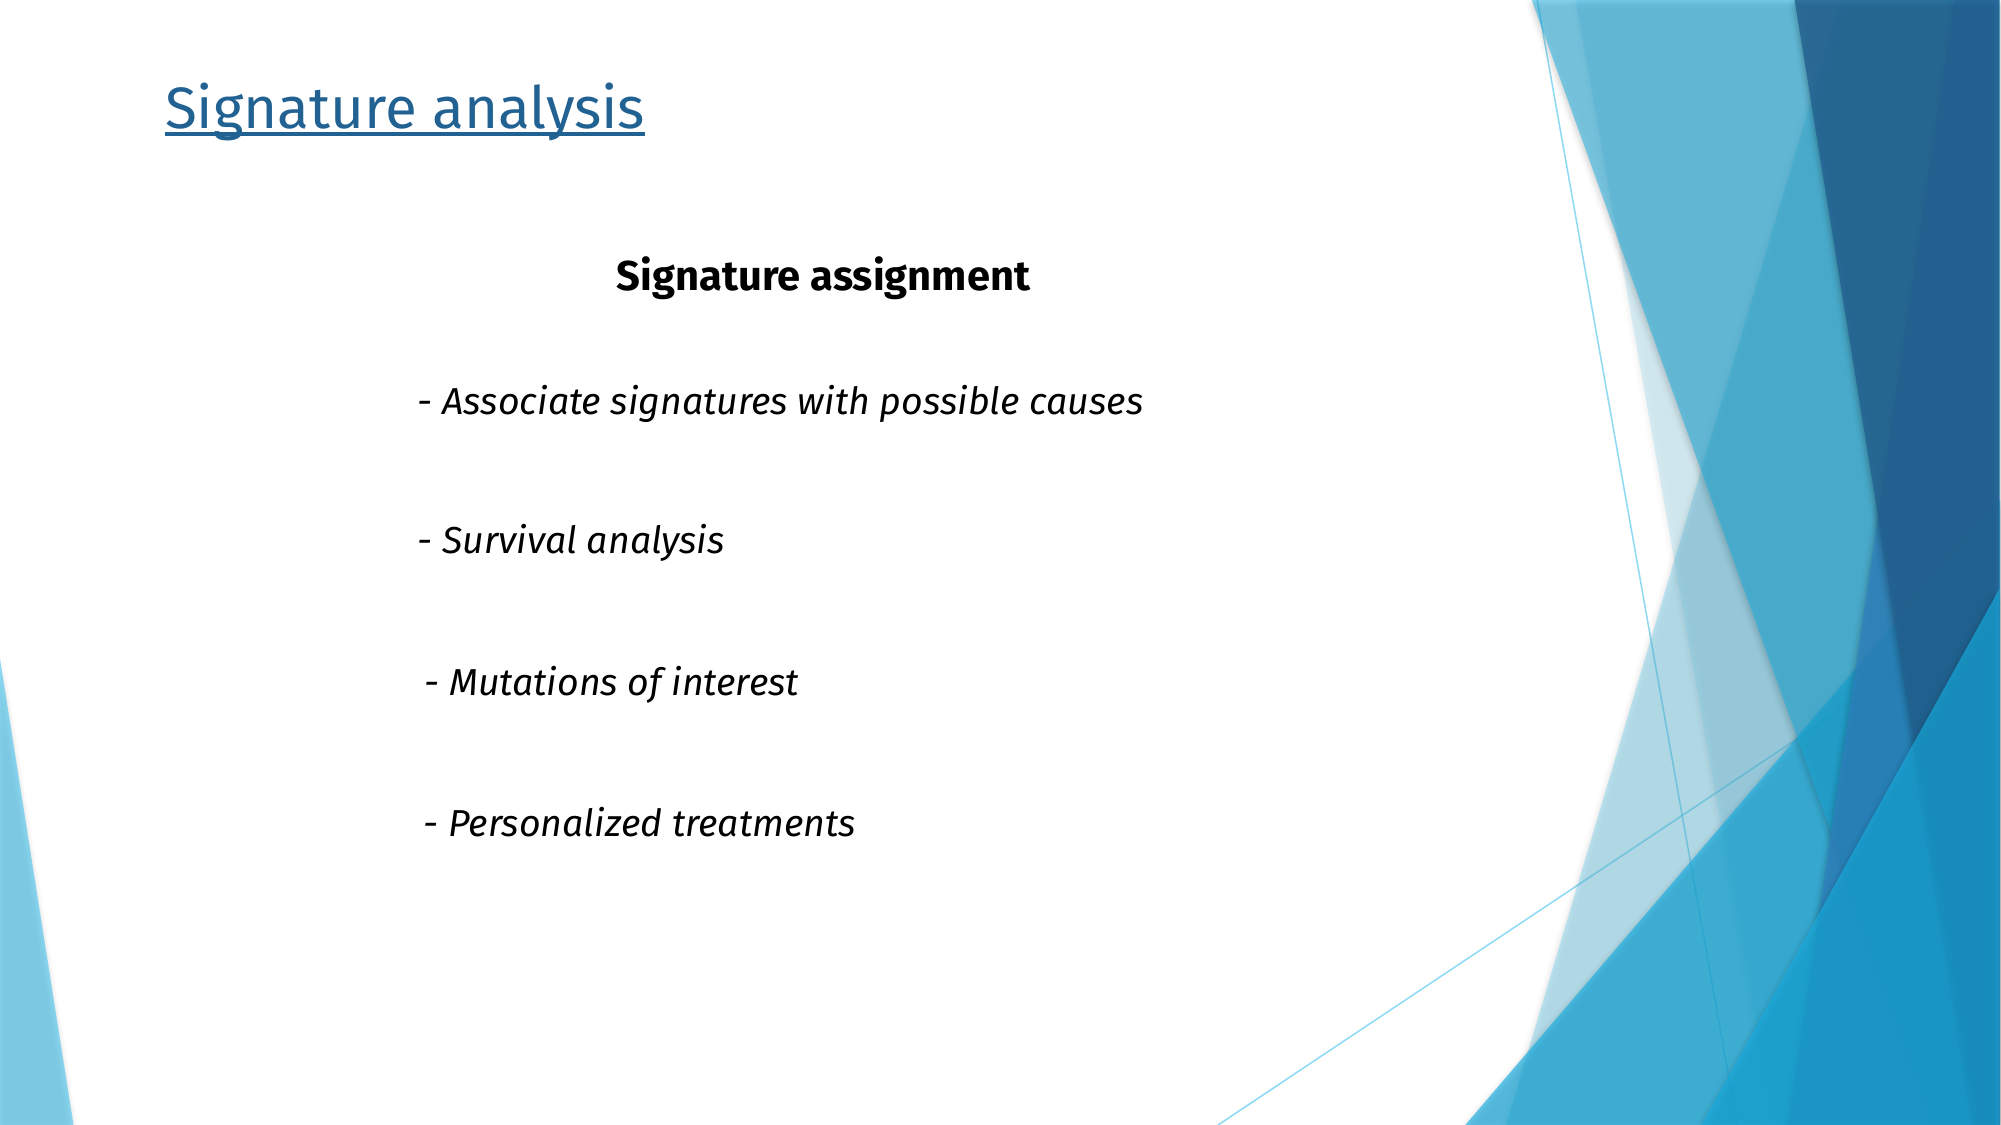

Signature analysis
Signature assignment
- Associate signatures with possible causes
- Survival analysis
- Mutations of interest
- Personalized treatments